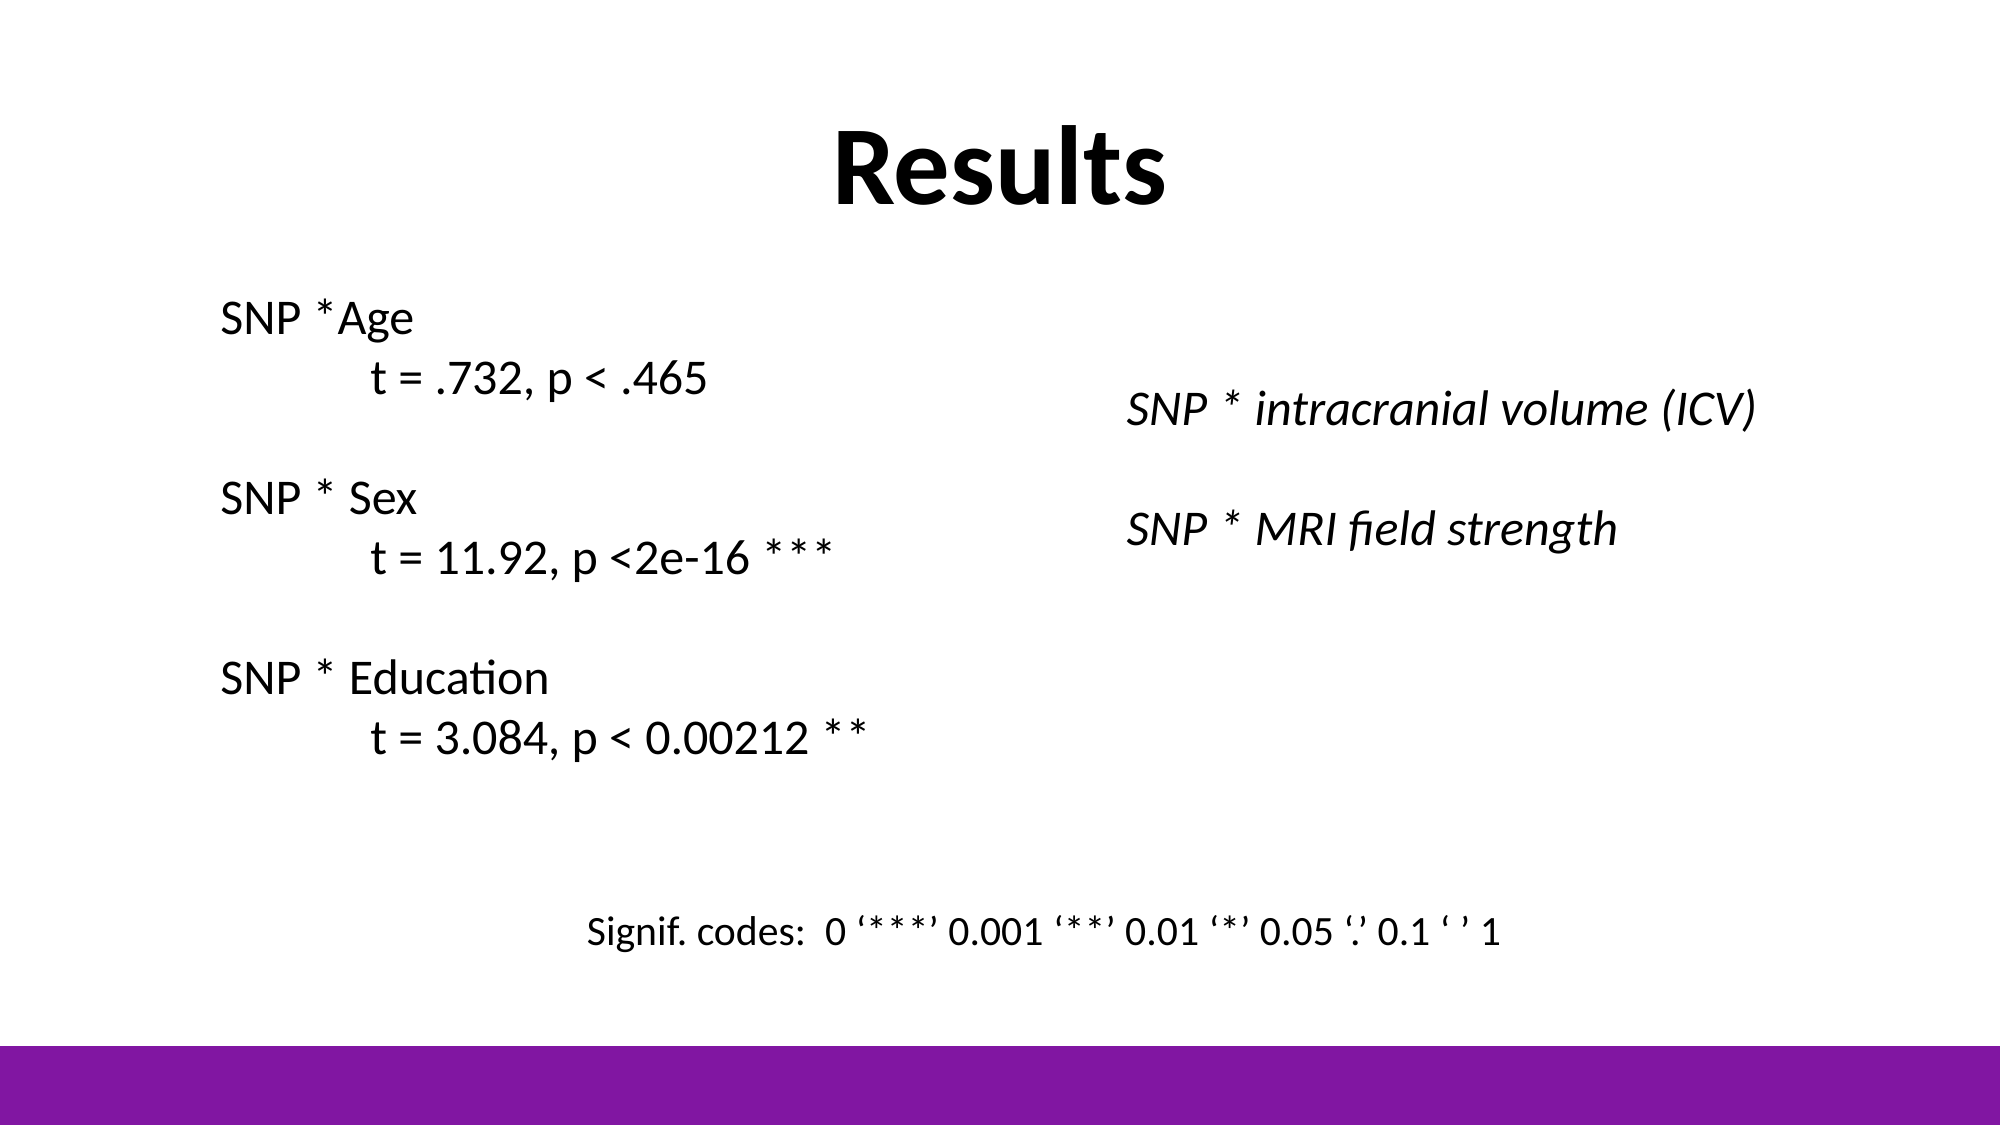

# Results
SNP *Age
	t = .732, p < .465

SNP * Sex
	t = 11.92, p <2e-16 ***

SNP * Education
	t = 3.084, p < 0.00212 **

SNP * intracranial volume (ICV)

SNP * MRI field strength

Signif. codes:  0 ‘***’ 0.001 ‘**’ 0.01 ‘*’ 0.05 ‘.’ 0.1 ‘ ’ 1